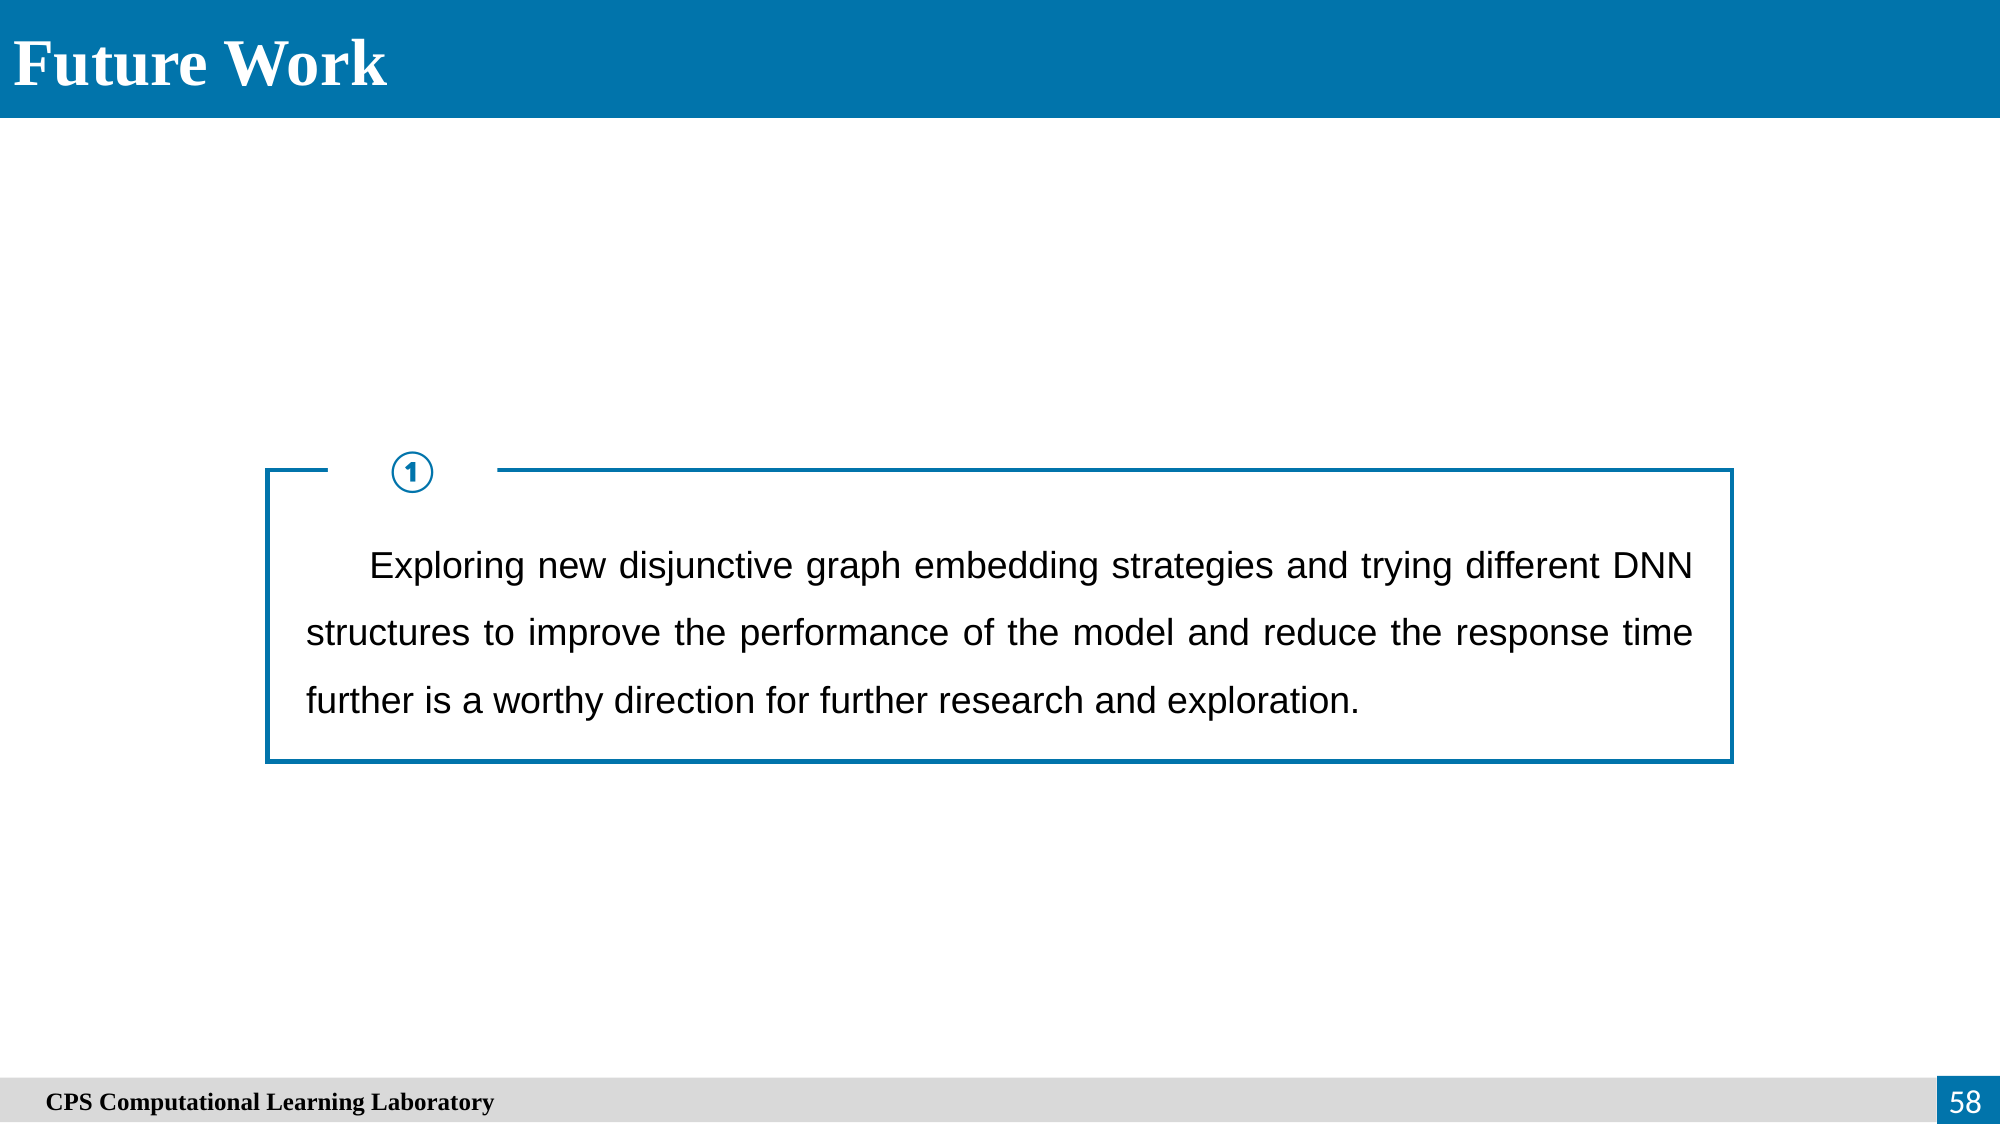

Future Work
①

     Exploring new disjunctive graph embedding strategies and trying different DNN structures to improve the performance of the model and reduce the response time further is a worthy direction for further research and exploration.
58
　CPS Computational Learning Laboratory